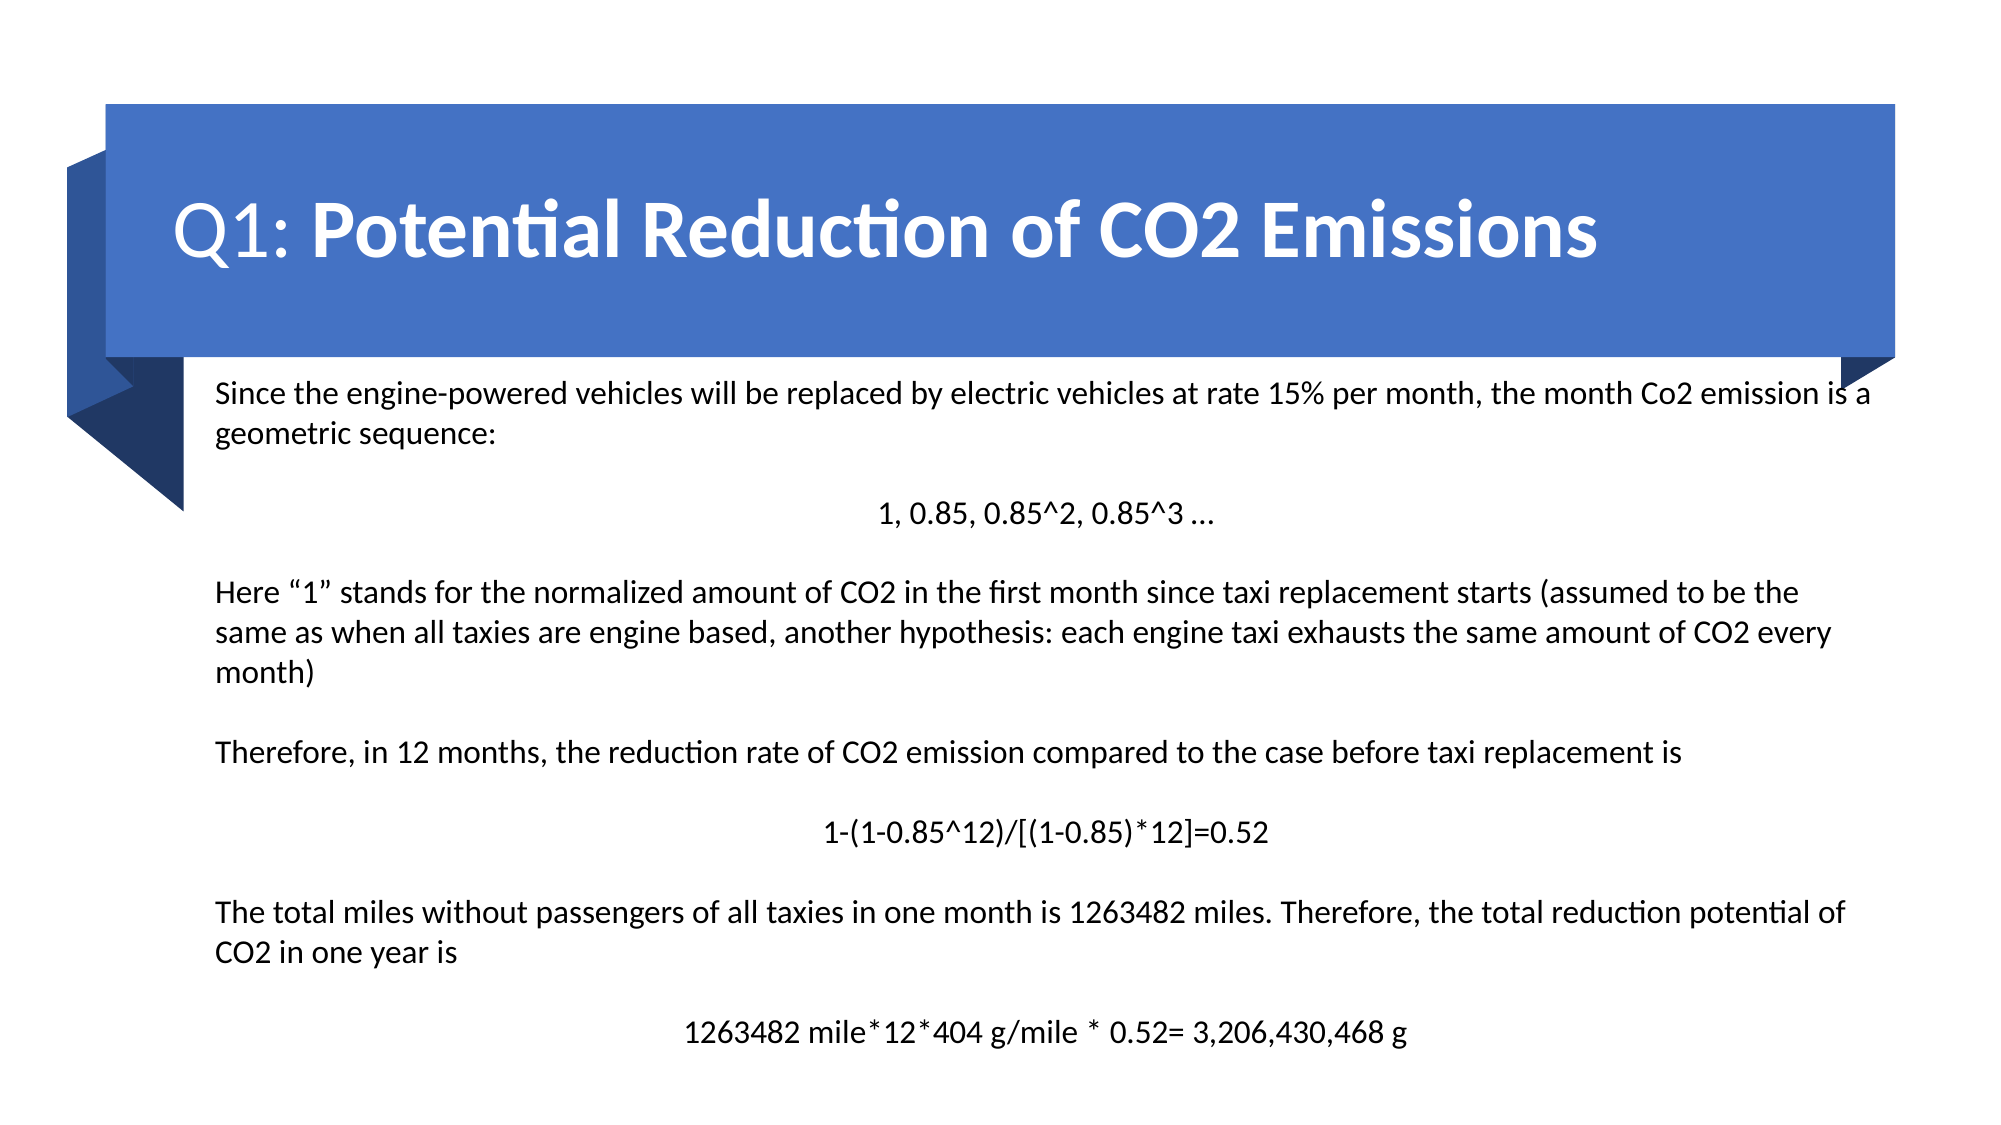

# Q1: Potential Reduction of CO2 Emissions

Since the engine-powered vehicles will be replaced by electric vehicles at rate 15% per month, the month Co2 emission is a geometric sequence:

1, 0.85, 0.85^2, 0.85^3 …

Here “1” stands for the normalized amount of CO2 in the first month since taxi replacement starts (assumed to be the same as when all taxies are engine based, another hypothesis: each engine taxi exhausts the same amount of CO2 every month)

Therefore, in 12 months, the reduction rate of CO2 emission compared to the case before taxi replacement is
1-(1-0.85^12)/[(1-0.85)*12]=0.52

The total miles without passengers of all taxies in one month is 1263482 miles. Therefore, the total reduction potential of CO2 in one year is
1263482 mile*12*404 g/mile * 0.52= 3,206,430,468 g